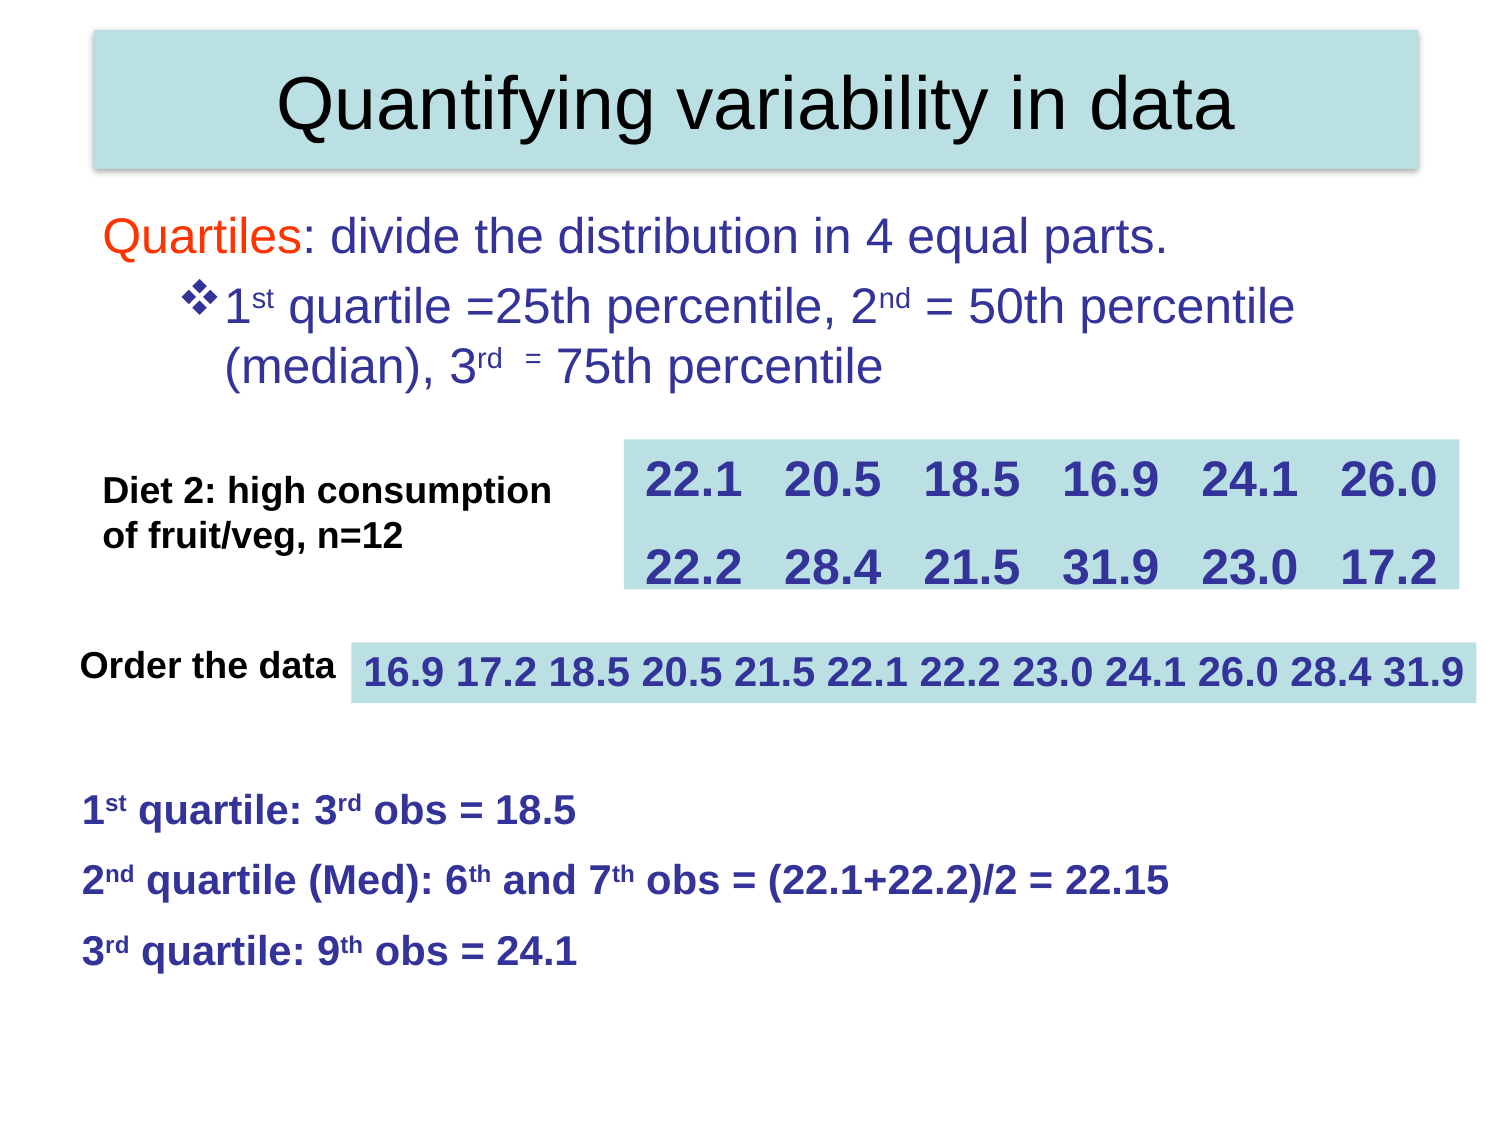

Quantifying variability in data
Quartiles: divide the distribution in 4 equal parts.
1st quartile =25th percentile, 2nd = 50th percentile (median), 3rd  = 75th percentile

22.1   20.5   18.5   16.9   24.1   26.0
22.2   28.4   21.5   31.9   23.0   17.2
Diet 2: high consumption of fruit/veg, n=12
Order the data
16.9 17.2 18.5 20.5 21.5 22.1 22.2 23.0 24.1 26.0 28.4 31.9

1st quartile: 3rd obs = 18.5
2nd quartile (Med): 6th and 7th obs = (22.1+22.2)/2 = 22.15
3rd quartile: 9th obs = 24.1